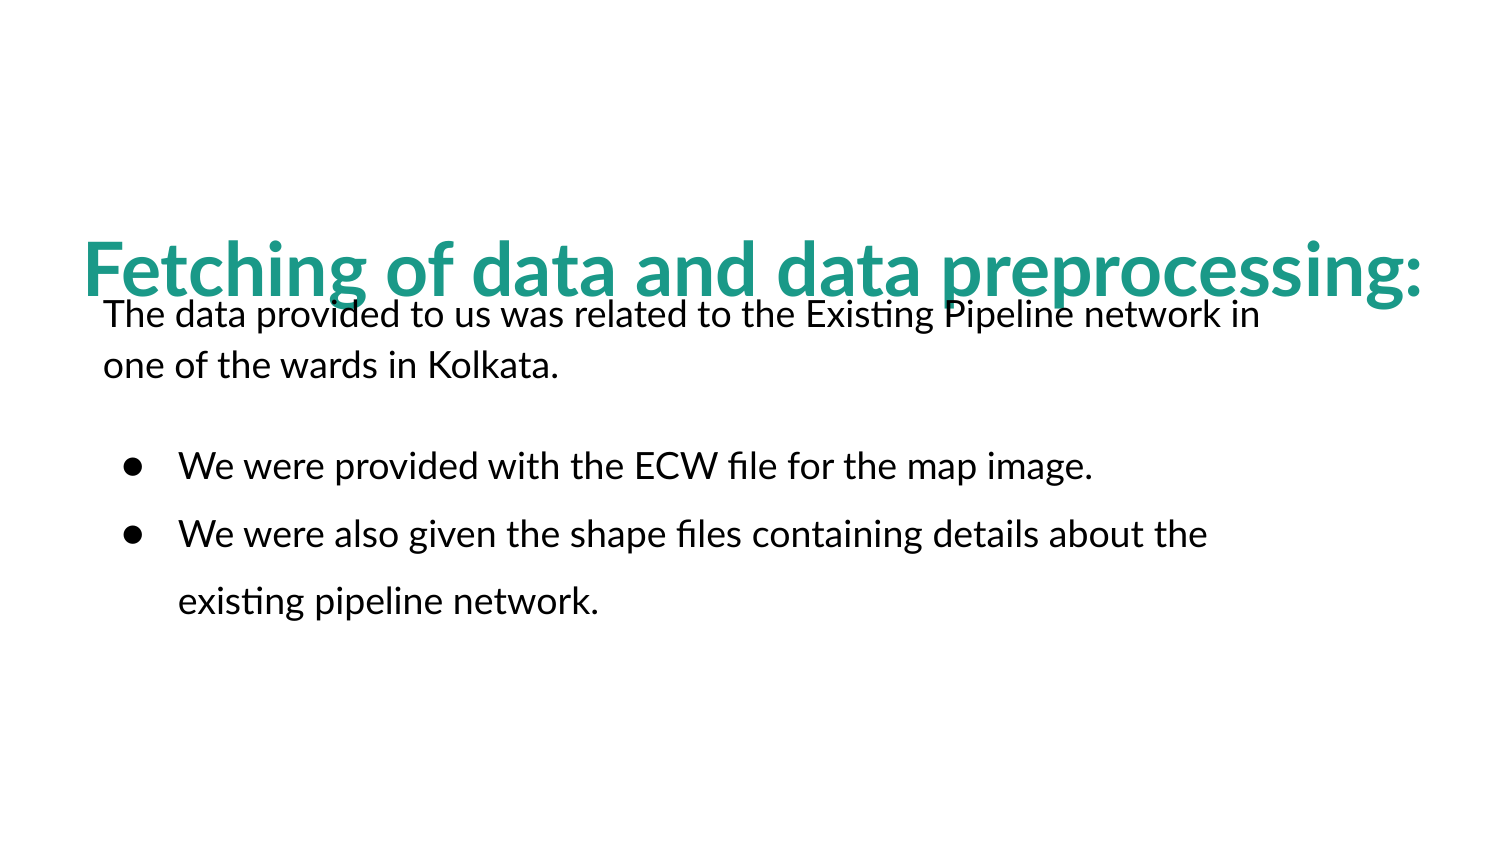

Fetching of data and data preprocessing:

The data provided to us was related to the Existing Pipeline network in one of the wards in Kolkata.
We were provided with the ECW file for the map image.
We were also given the shape files containing details about the existing pipeline network.